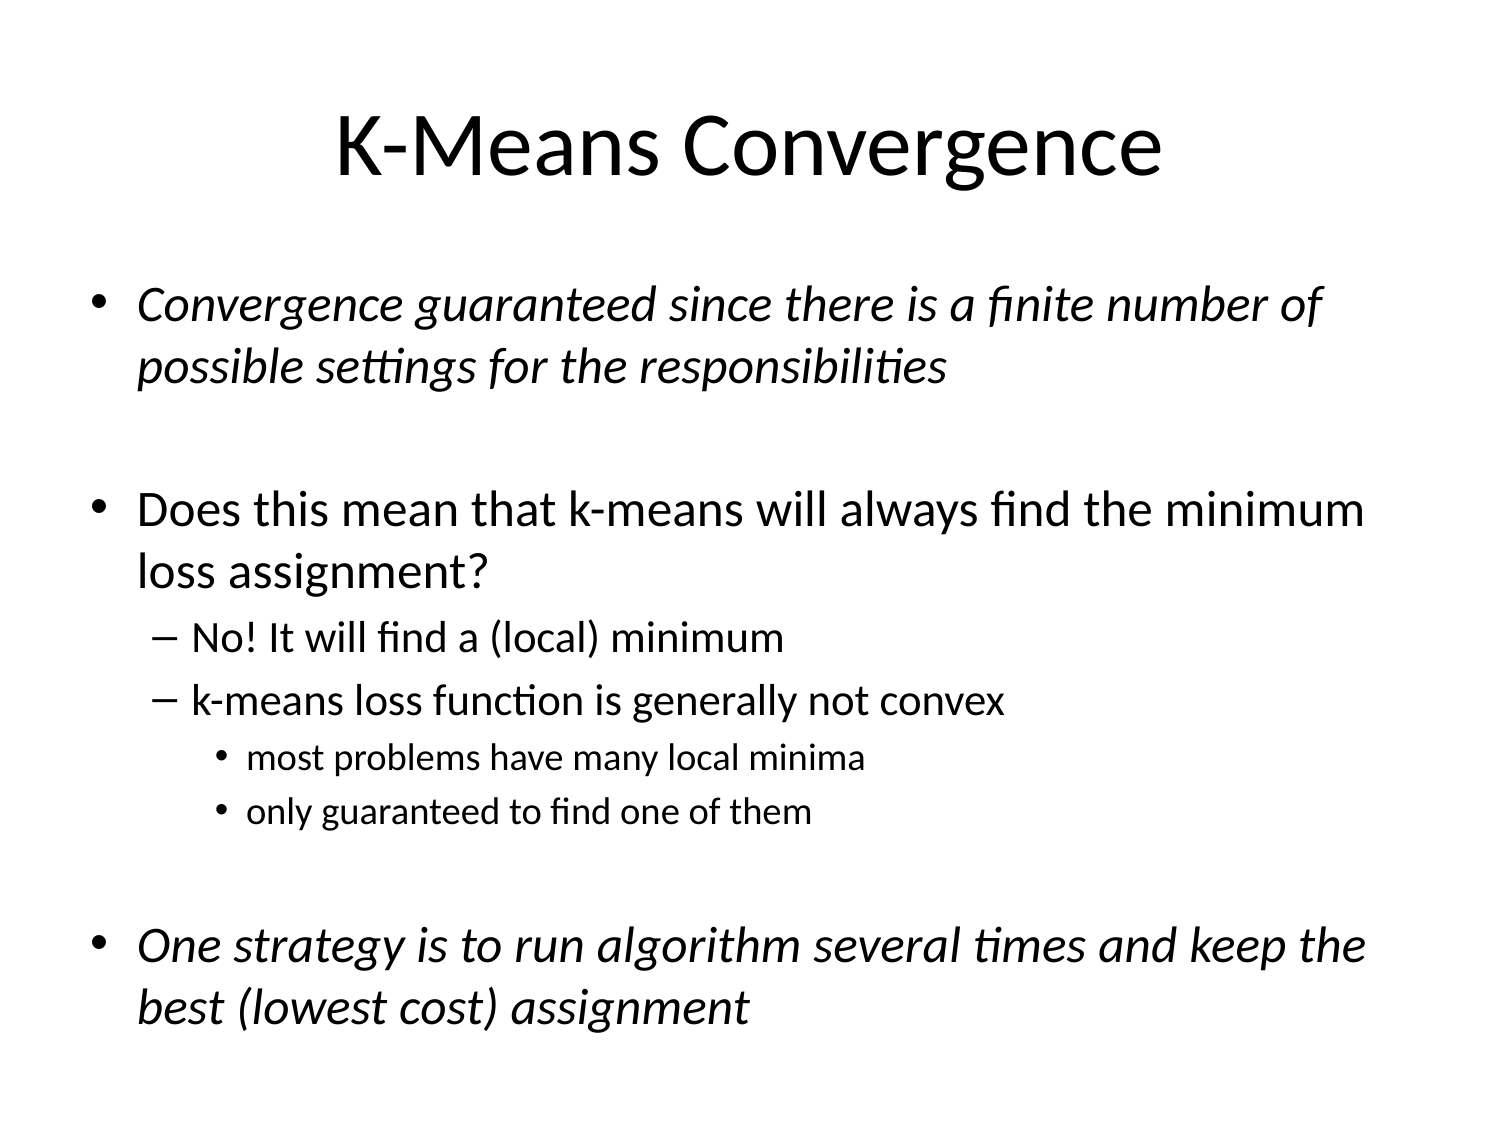

# K-Means Convergence
Convergence guaranteed since there is a finite number of possible settings for the responsibilities

Does this mean that k-means will always find the minimum loss assignment?
No! It will find a (local) minimum
k-means loss function is generally not convex
most problems have many local minima
only guaranteed to find one of them

One strategy is to run algorithm several times and keep the best (lowest cost) assignment